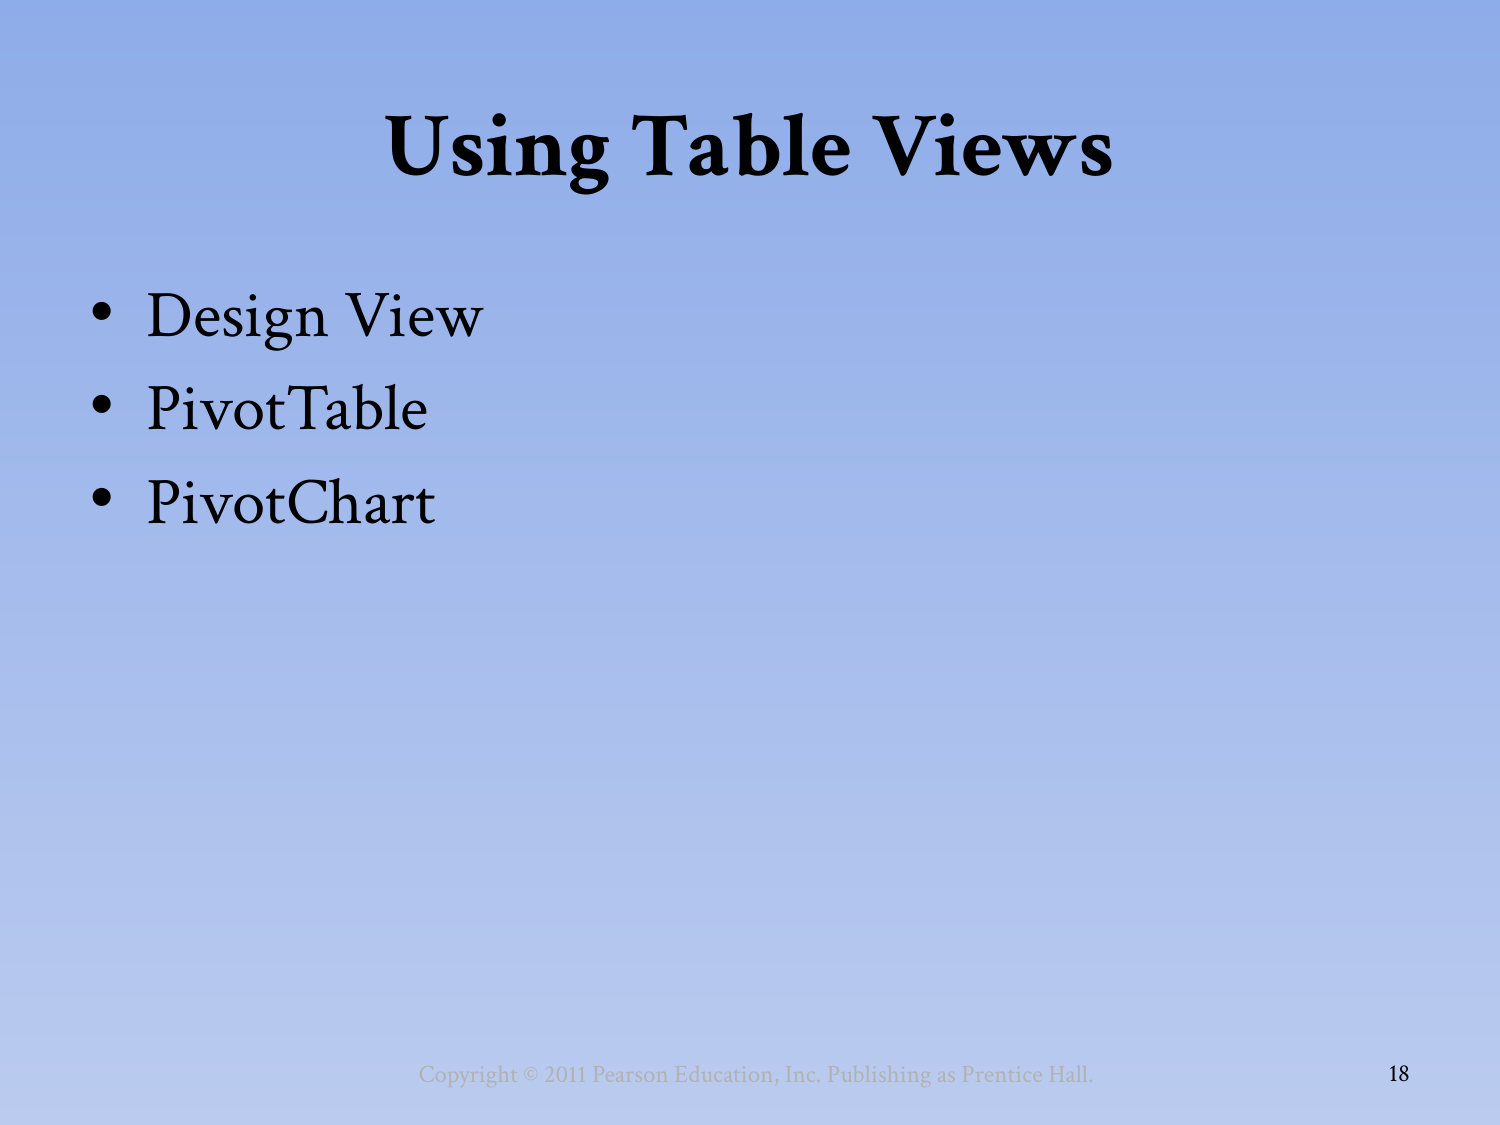

# Using Table Views
Design View
PivotTable
PivotChart

Copyright © 2011 Pearson Education, Inc. Publishing as Prentice Hall.

18